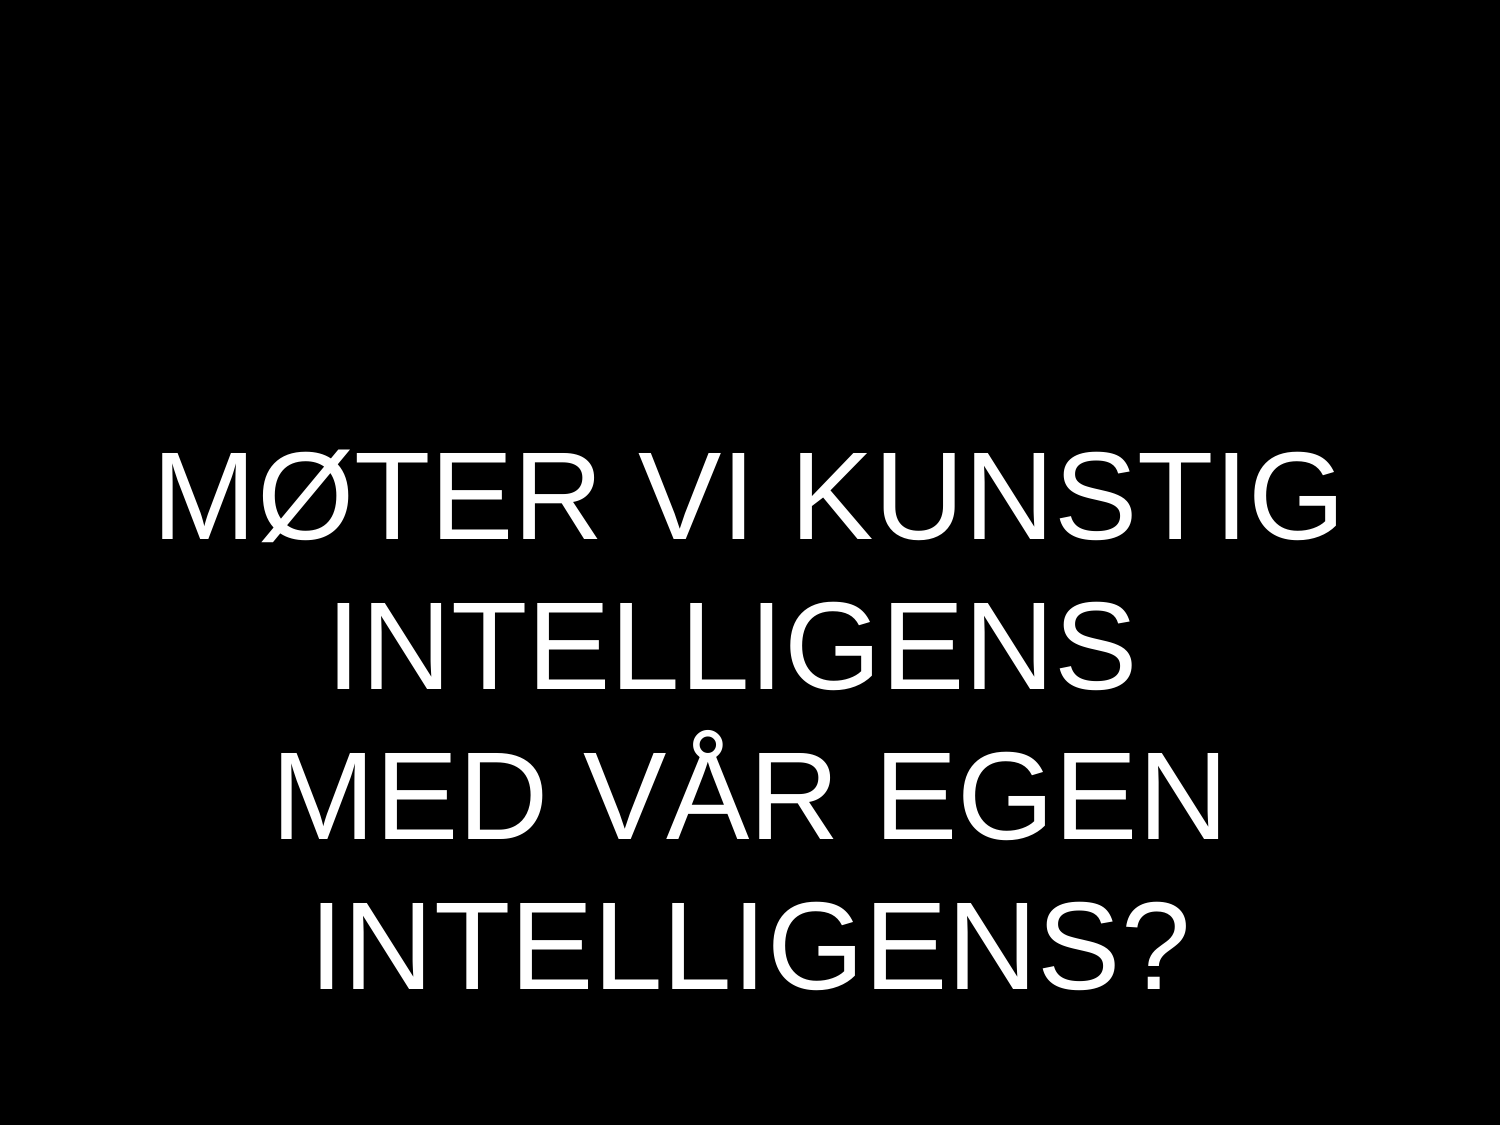

MØTER VI KUNSTIG INTELLIGENS
MED VÅR EGEN INTELLIGENS?